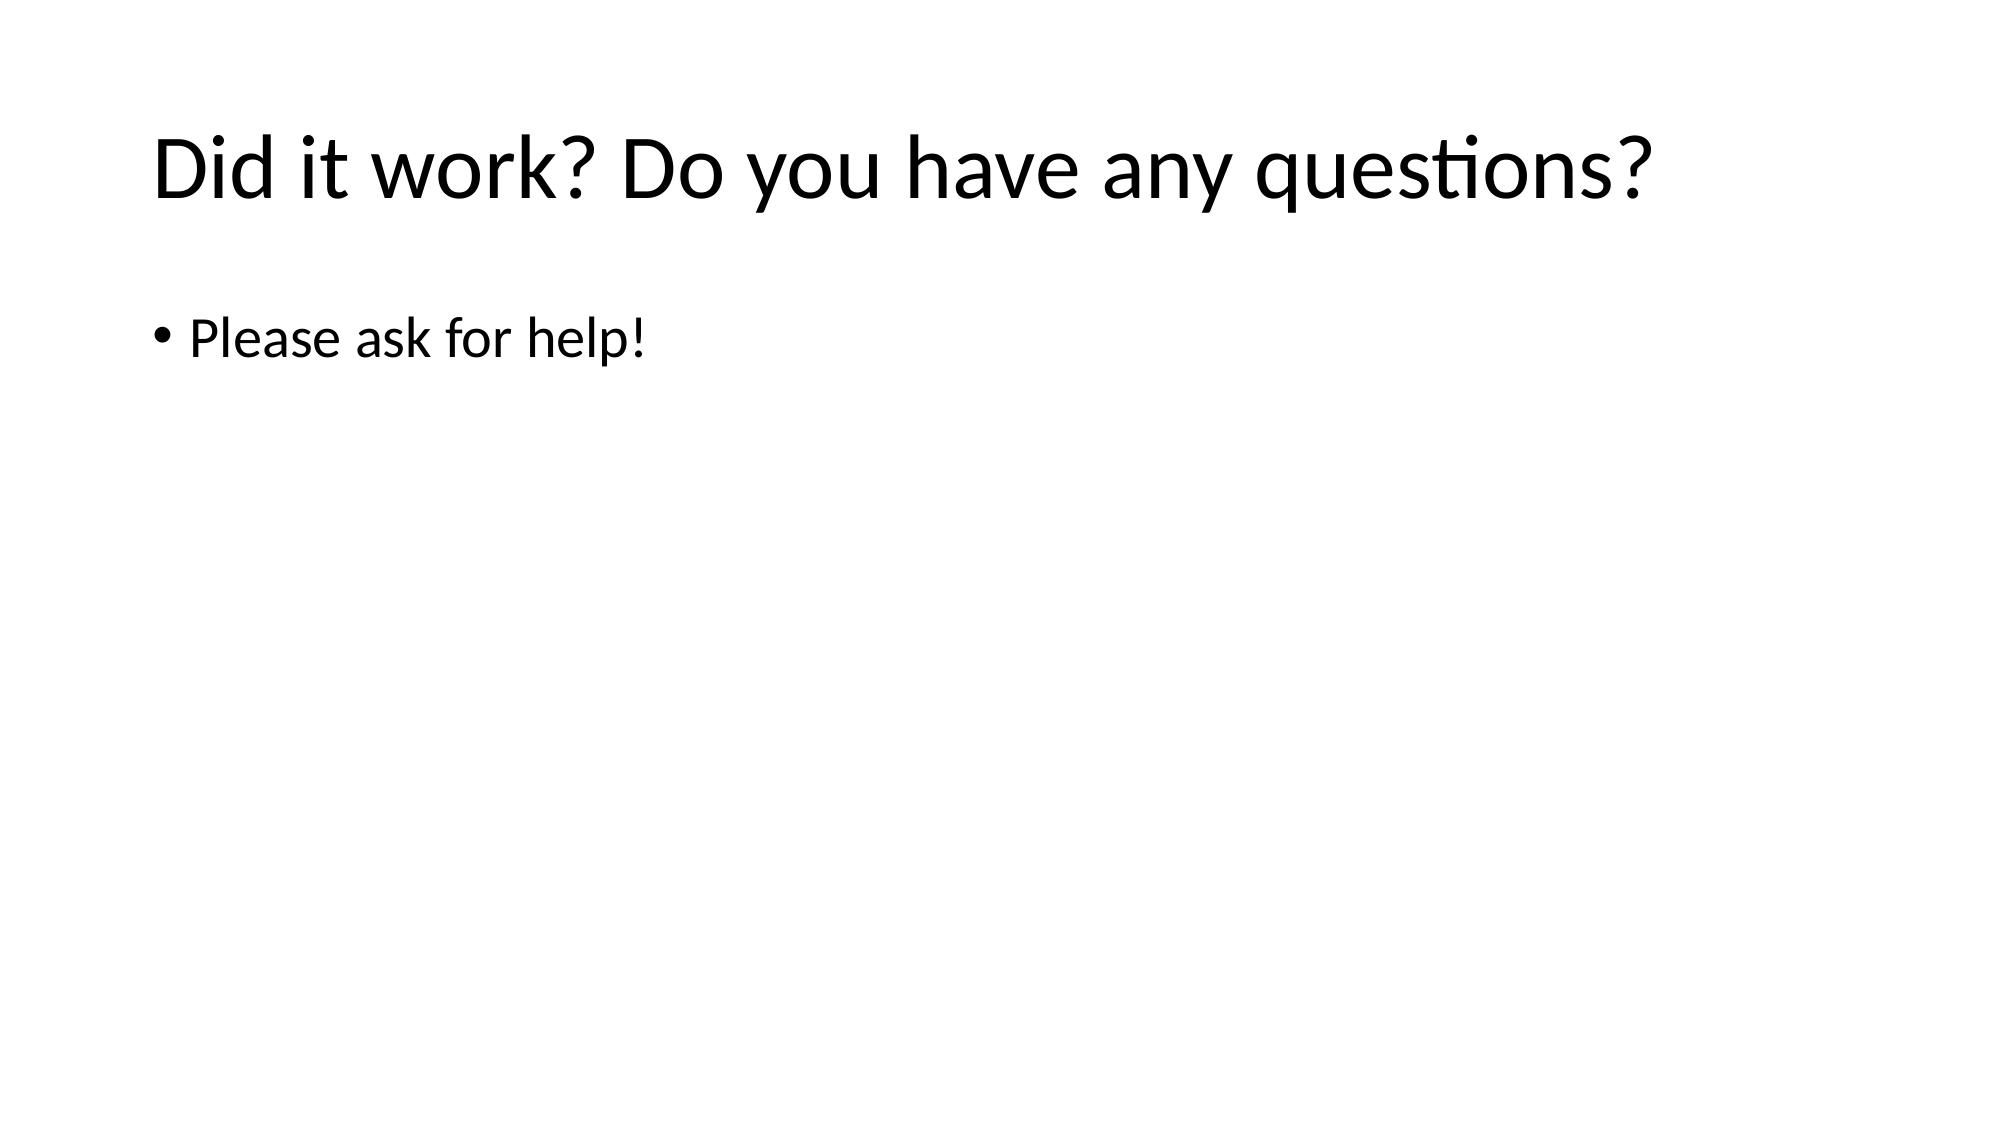

# Did it work? Do you have any questions?
Please ask for help!